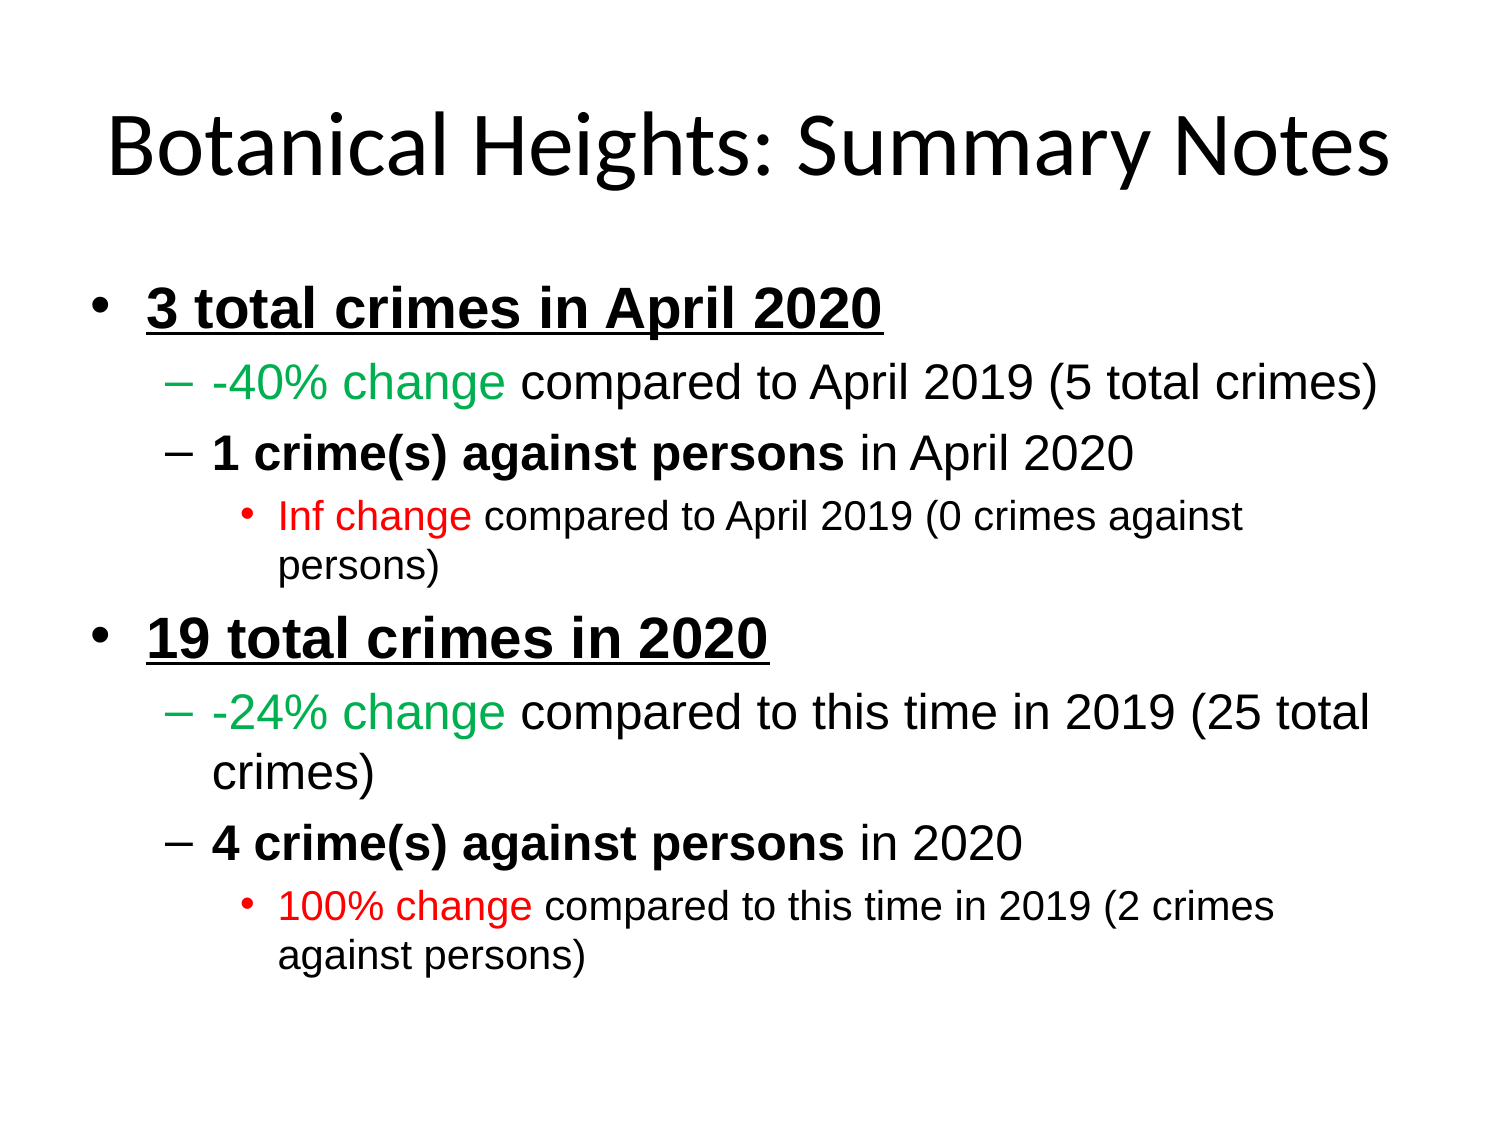

# Botanical Heights: Summary Notes
3 total crimes in April 2020
-40% change compared to April 2019 (5 total crimes)
1 crime(s) against persons in April 2020
Inf change compared to April 2019 (0 crimes against persons)
19 total crimes in 2020
-24% change compared to this time in 2019 (25 total crimes)
4 crime(s) against persons in 2020
100% change compared to this time in 2019 (2 crimes against persons)